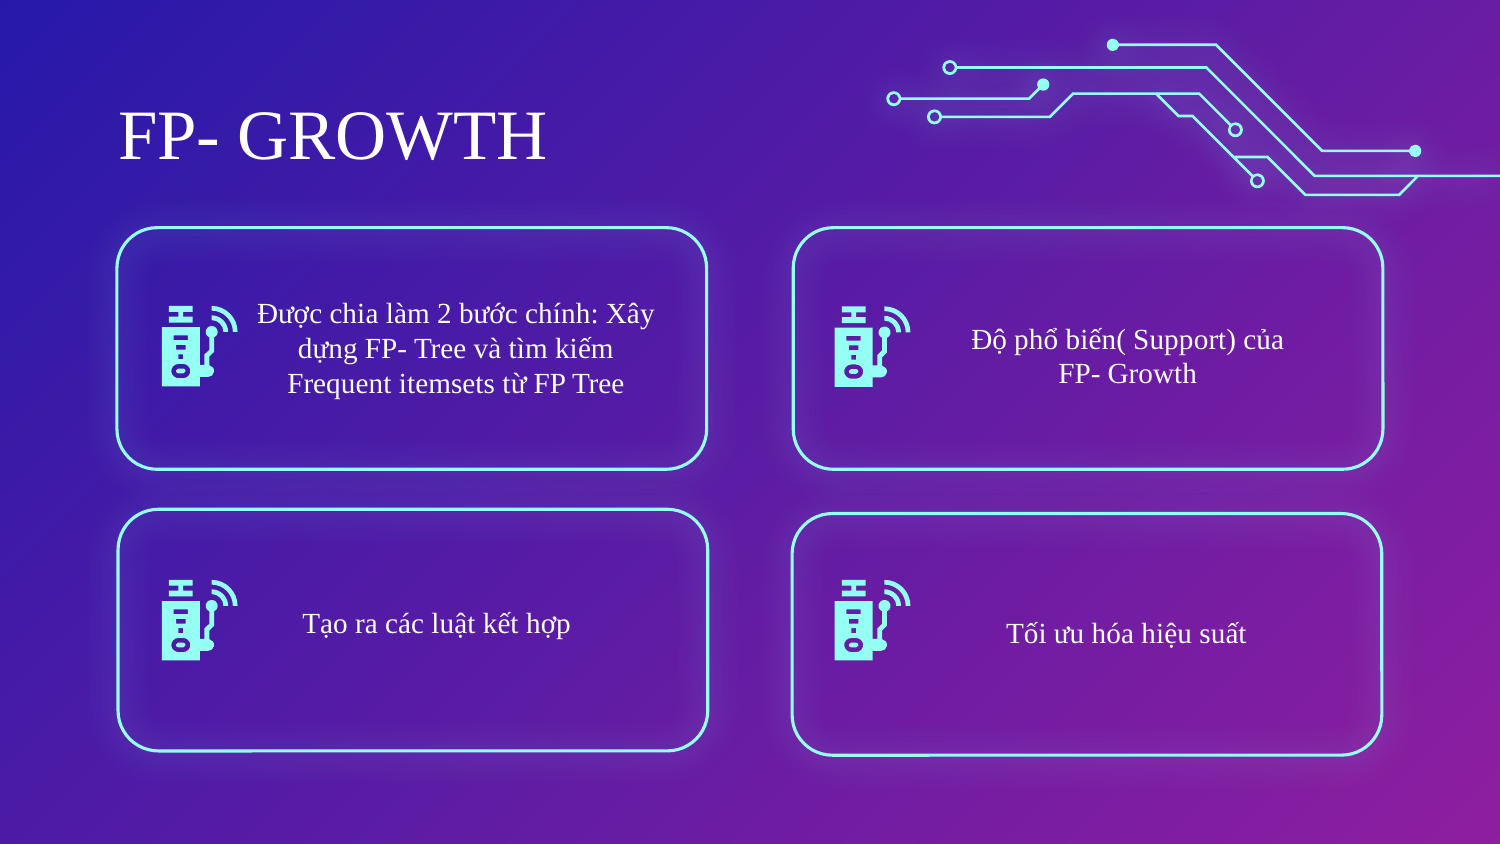

FP- GROWTH

Được chia làm 2 bước chính: Xây dựng FP- Tree và tìm kiếm Frequent itemsets từ FP Tree
Độ phổ biến( Support) của FP- Growth

Tạo ra các luật kết hợp
Tối ưu hóa hiệu suất